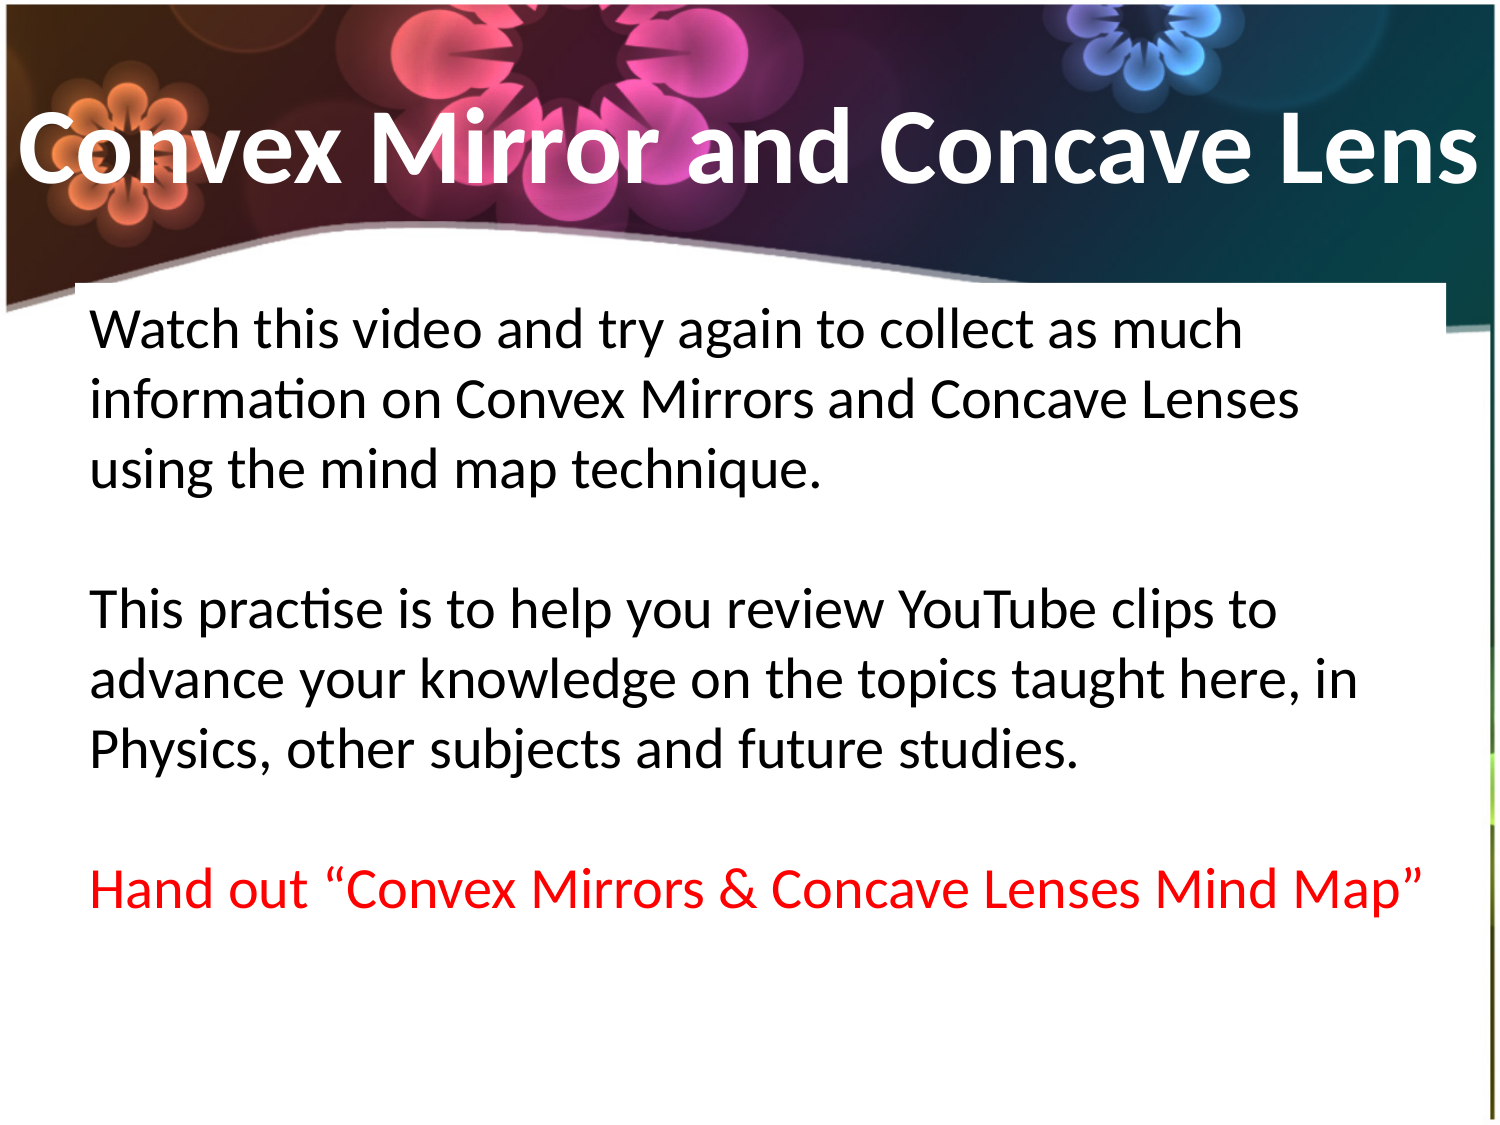

# Convex Mirror and Concave Lens
Watch this video and try again to collect as much information on Convex Mirrors and Concave Lenses using the mind map technique.

This practise is to help you review YouTube clips to advance your knowledge on the topics taught here, in Physics, other subjects and future studies.

Hand out “Convex Mirrors & Concave Lenses Mind Map”